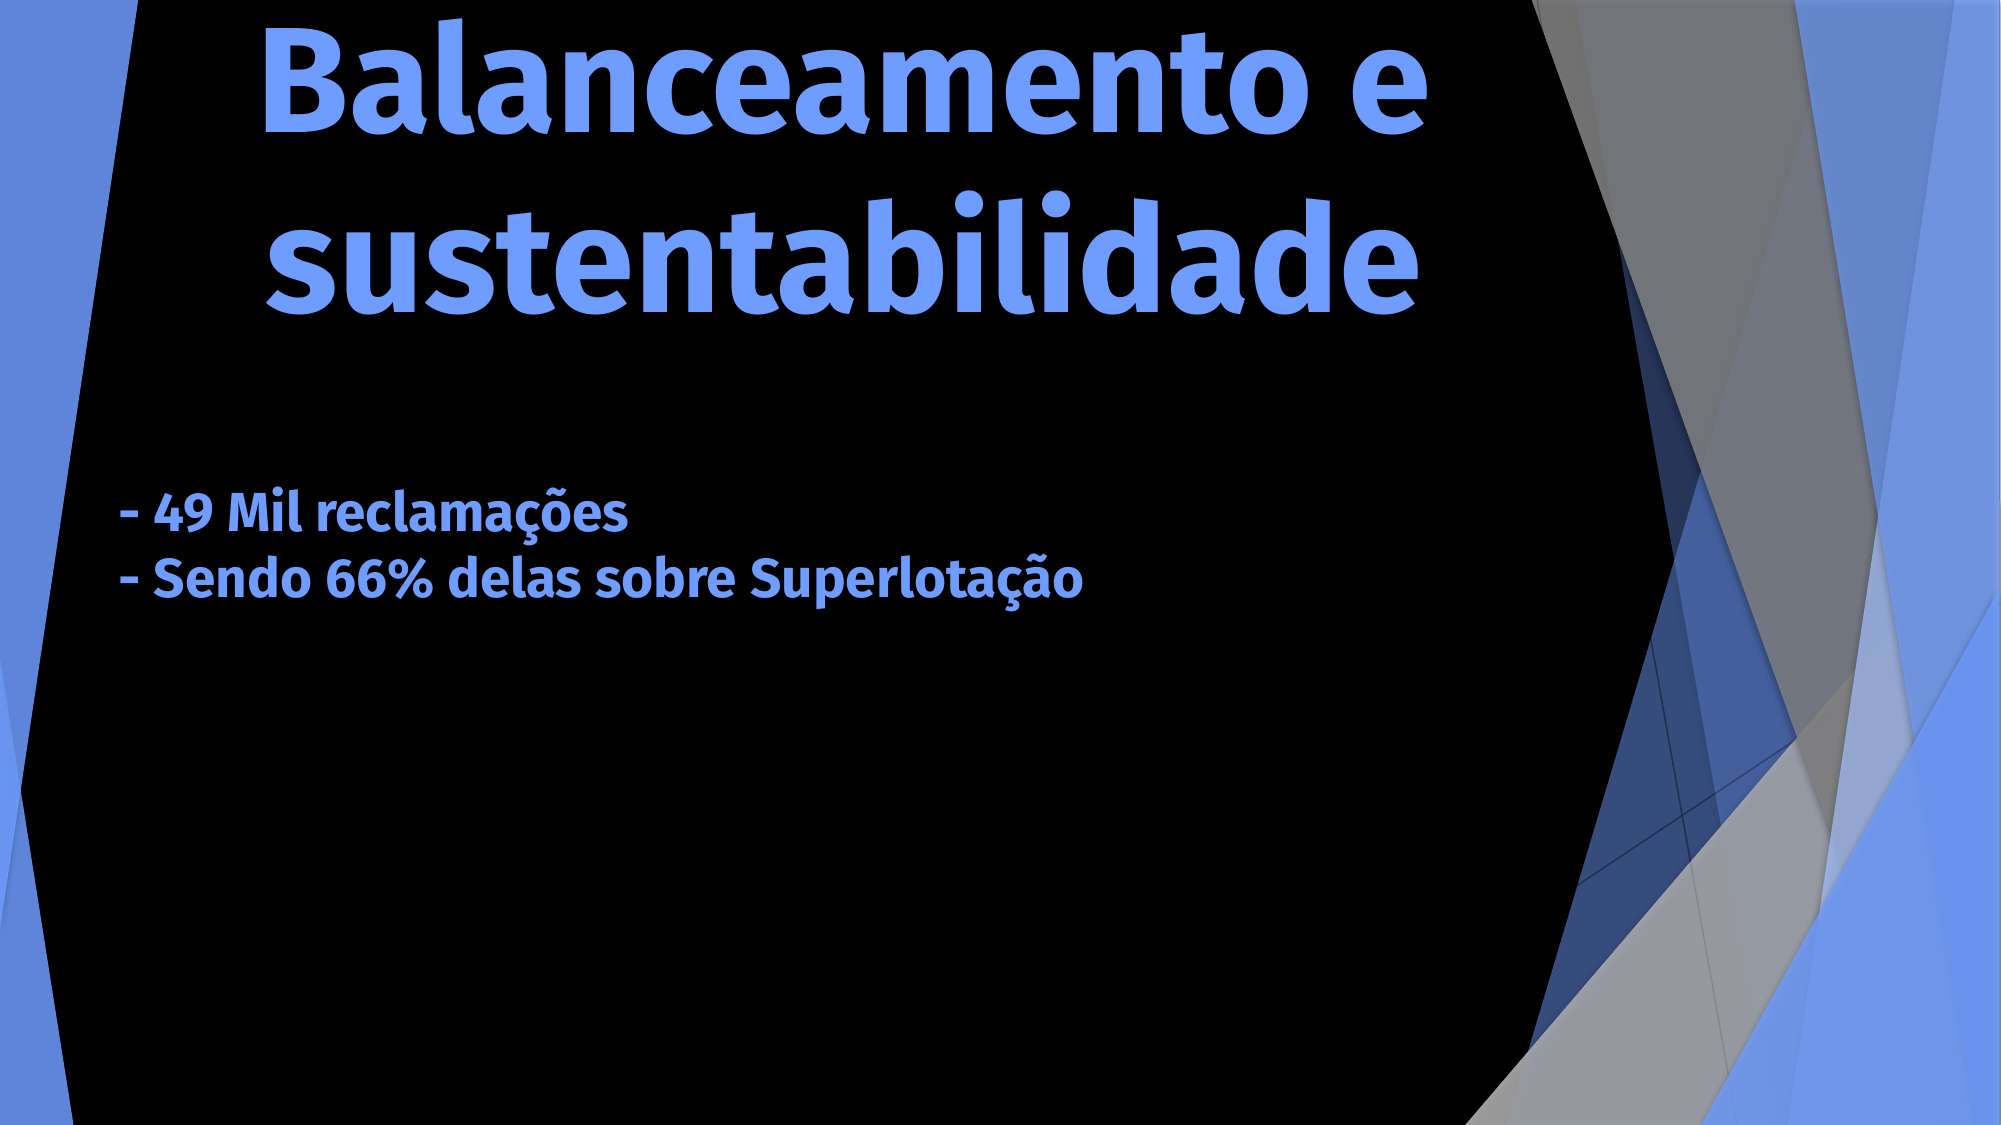

Balanceamento e sustentabilidade

# - 49 Mil reclamações - Sendo 66% delas sobre Superlotação